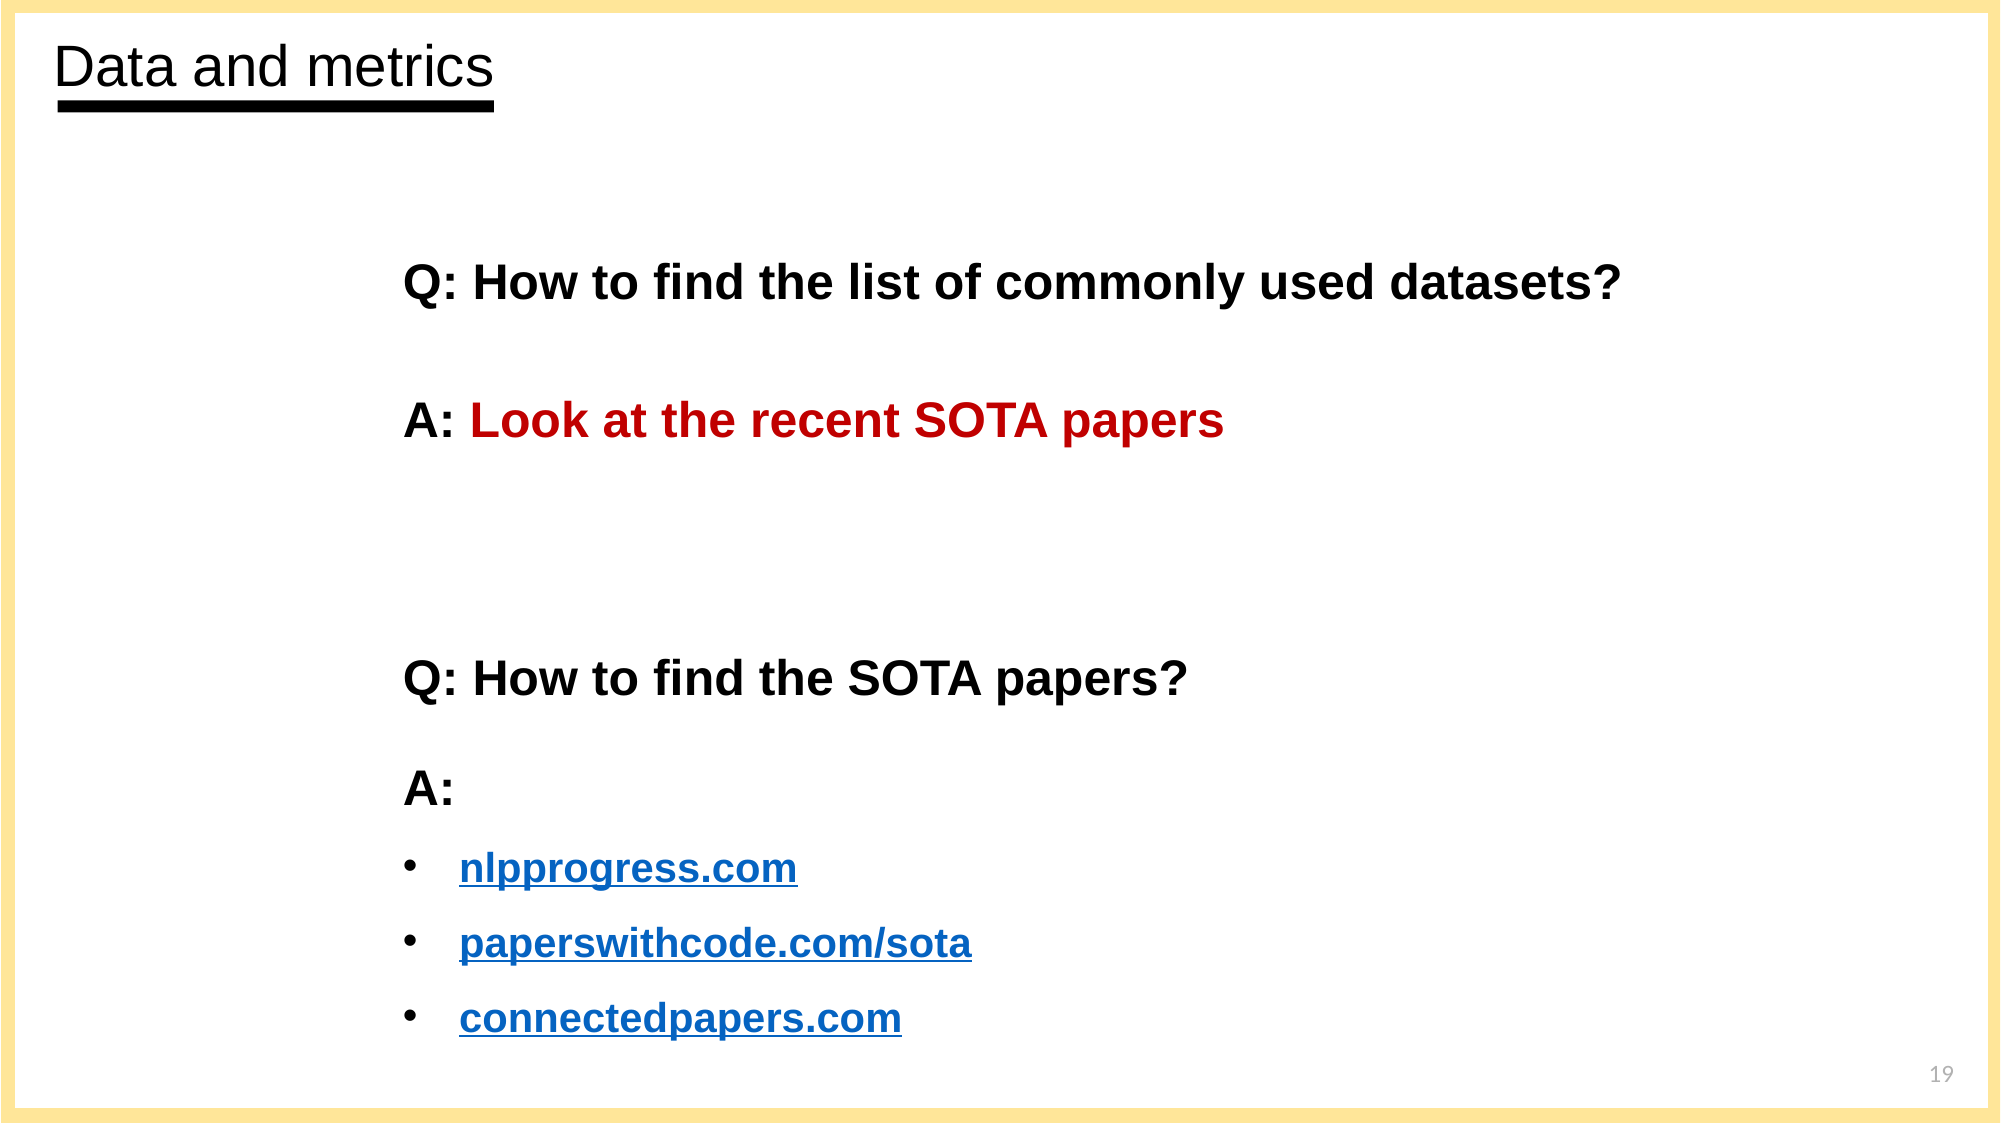

Data and metrics

Q: How to find the list of commonly used datasets?
A: Look at the recent SOTA papers
Q: How to find the SOTA papers?
A:
nlpprogress.com
paperswithcode.com/sota
connectedpapers.com
19